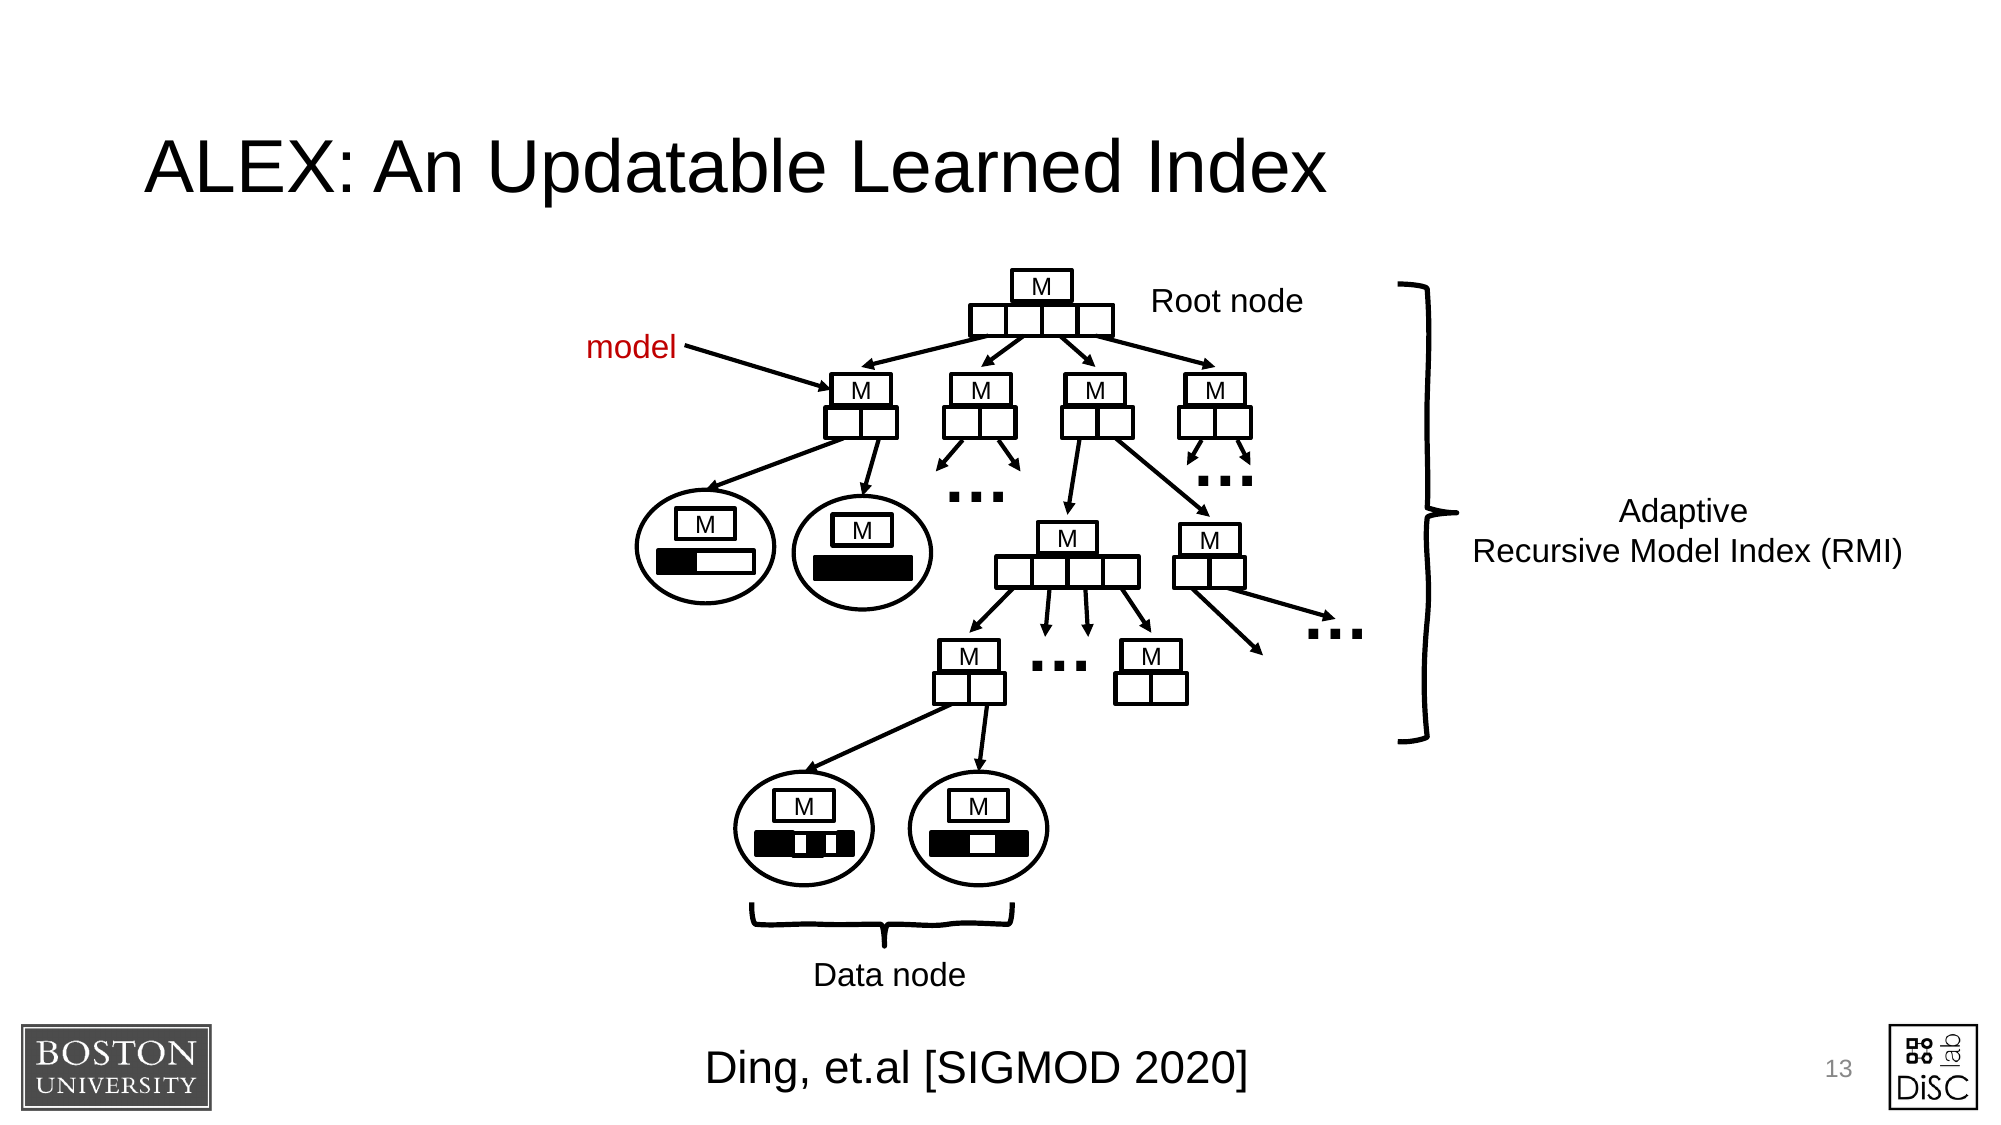

# ALEX: An Updatable Learned Index
M

Root node

model
M

M

M

M

…
…
Adaptive
Recursive Model Index (RMI)

M

M

M

M

…
…
M

M

M

M

Data node
Ding, et.al [SIGMOD 2020]
13